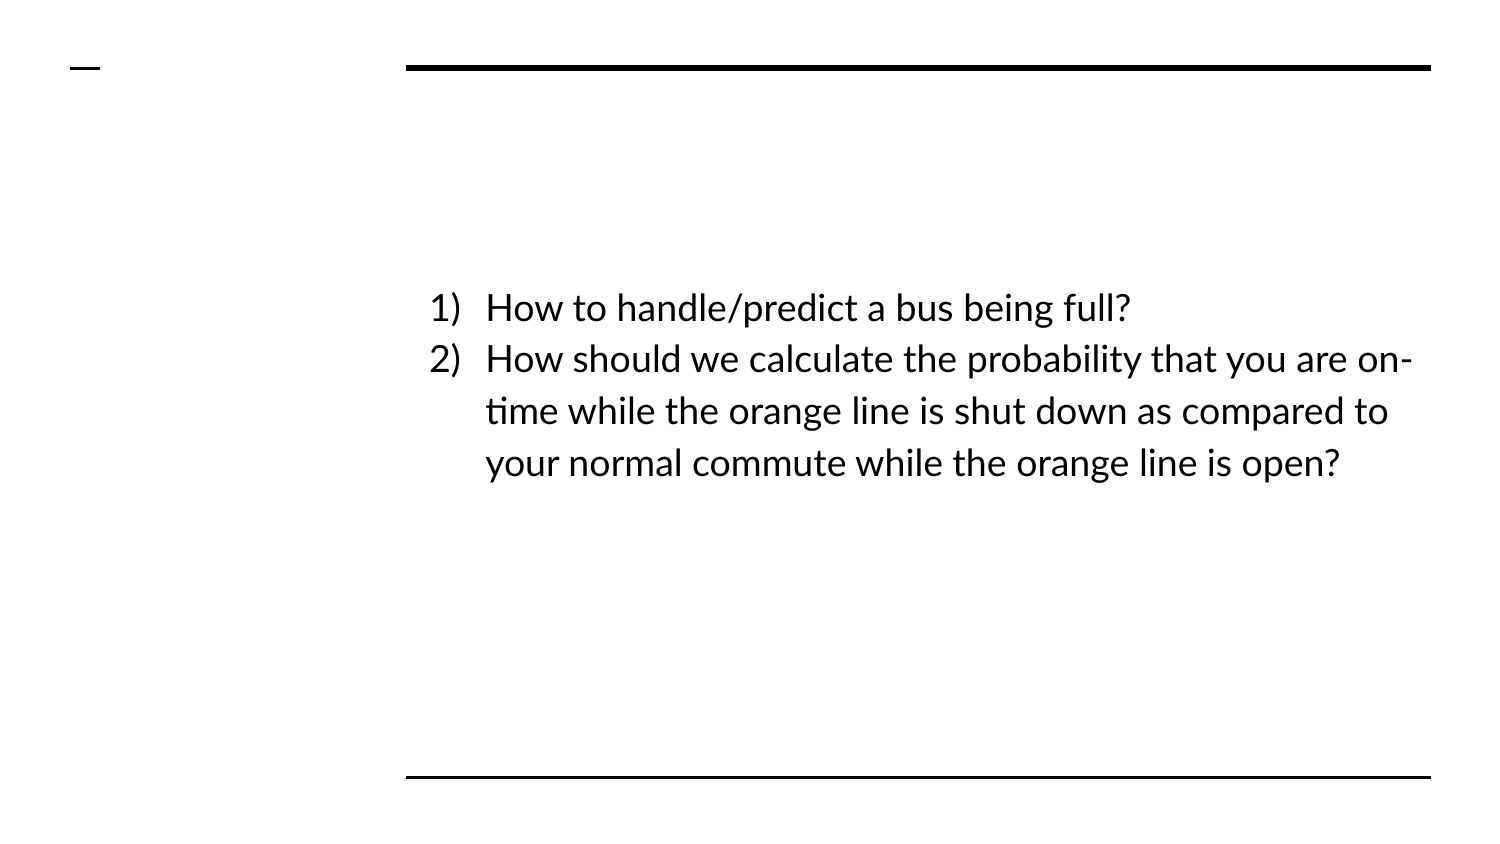

How to handle/predict a bus being full?
How should we calculate the probability that you are on-time while the orange line is shut down as compared to your normal commute while the orange line is open?